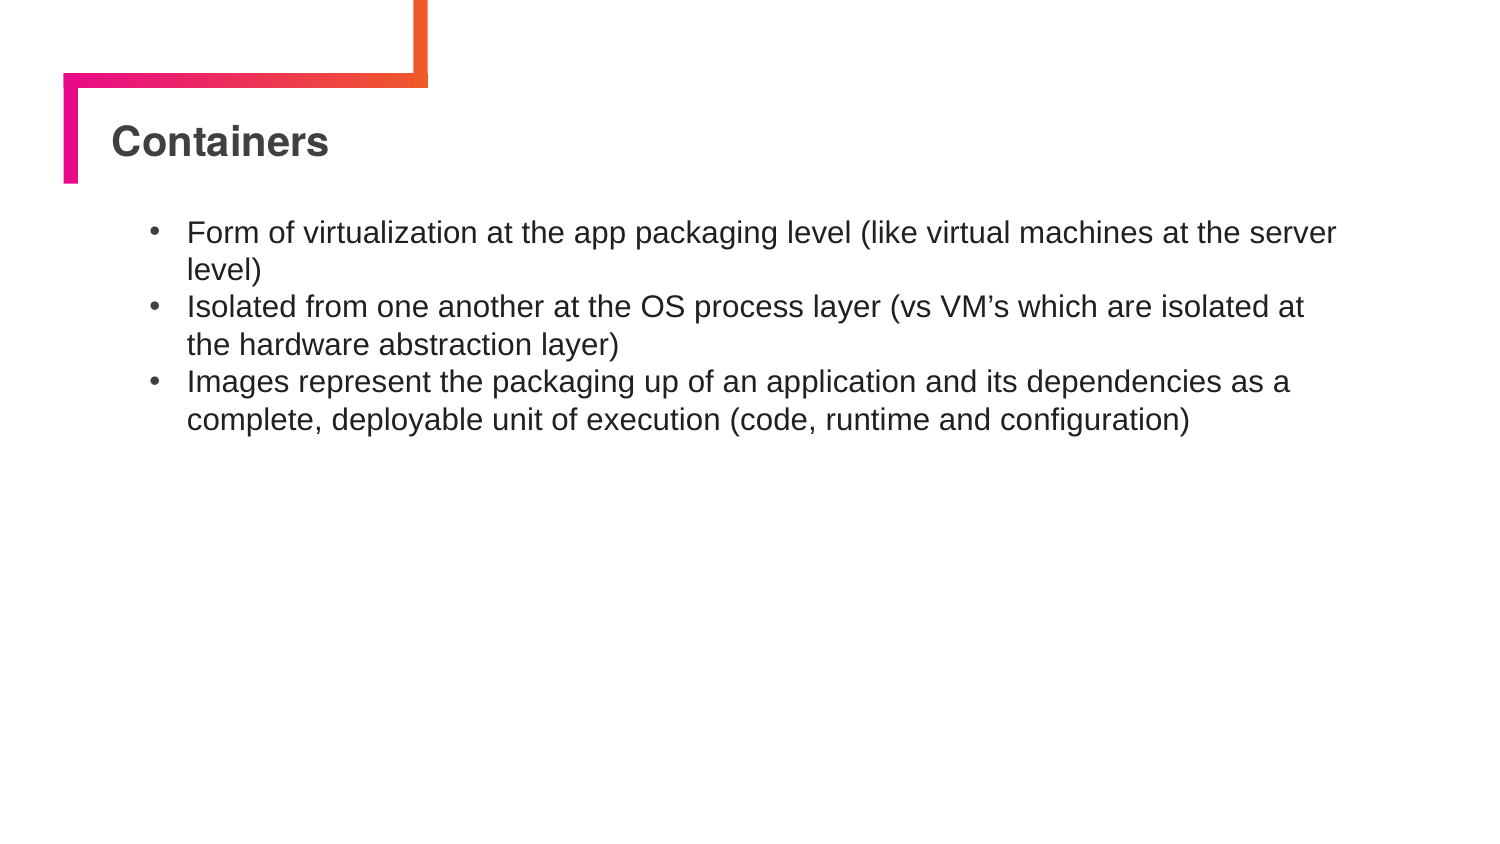

# Containers
Form of virtualization at the app packaging level (like virtual machines at the server level)
Isolated from one another at the OS process layer (vs VM’s which are isolated at the hardware abstraction layer)
Images represent the packaging up of an application and its dependencies as a complete, deployable unit of execution (code, runtime and configuration)

13